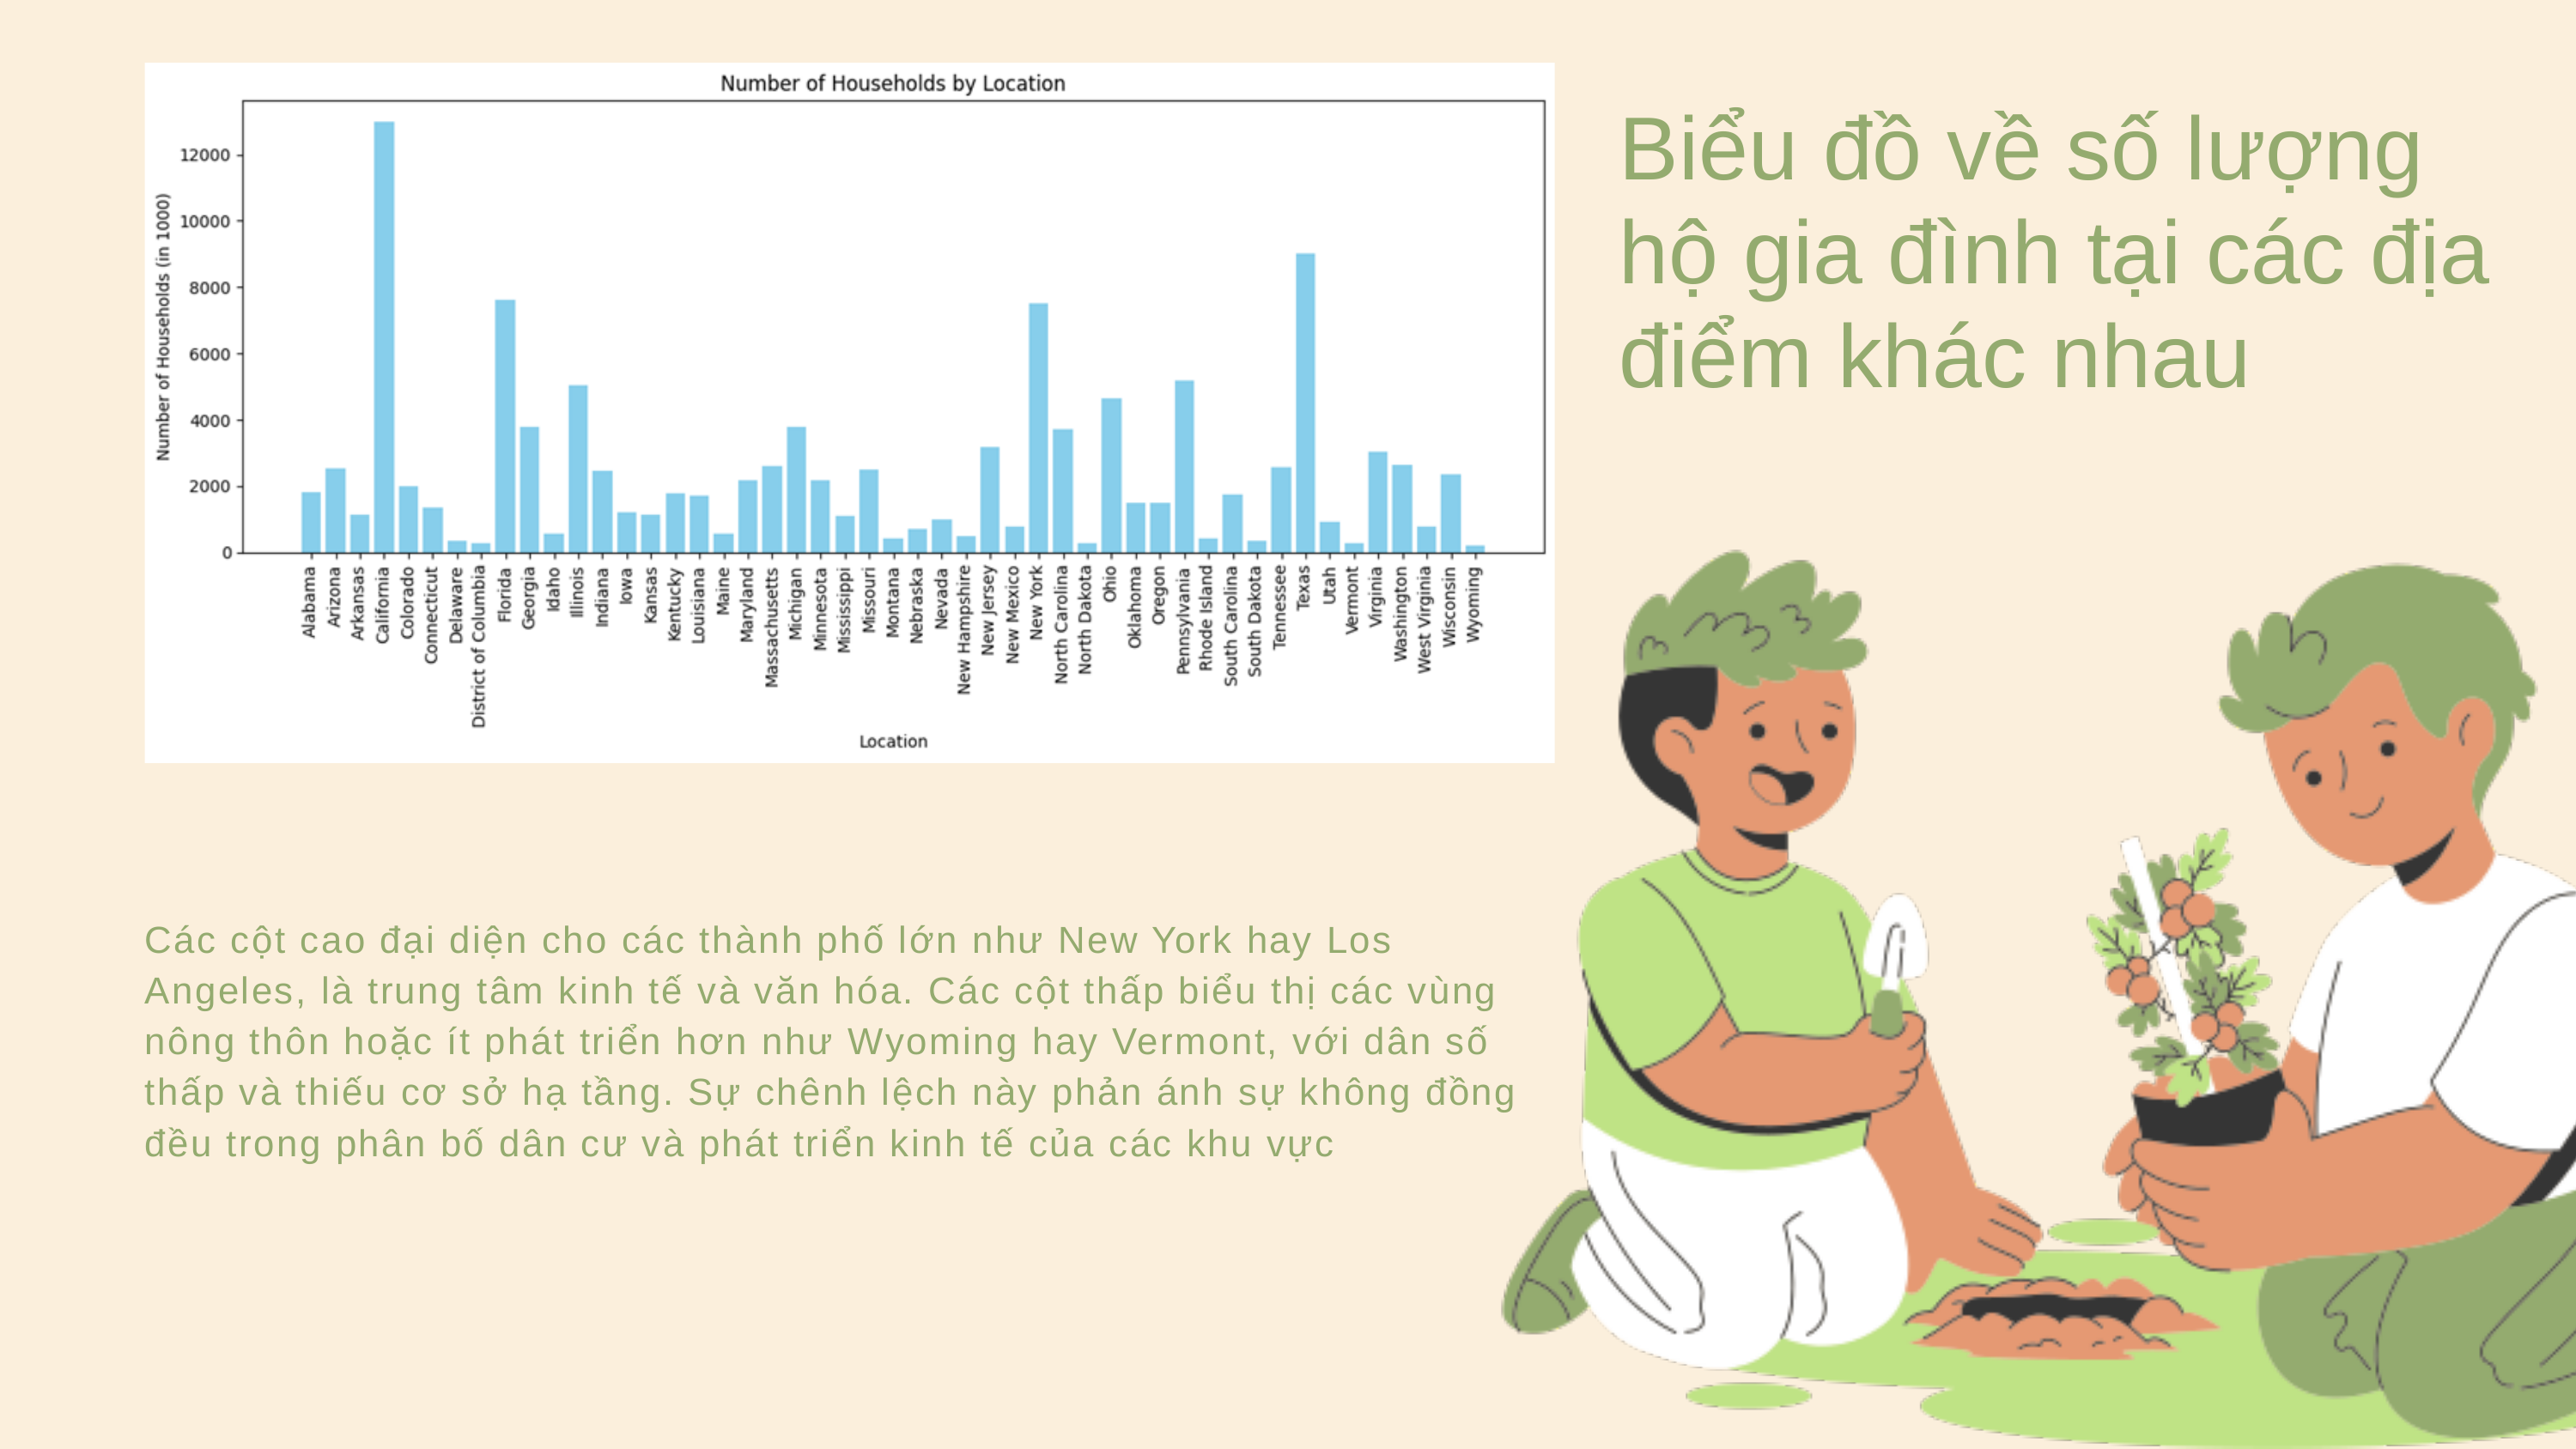

Biểu đồ về số lượng hộ gia đình tại các địa điểm khác nhau

Các cột cao đại diện cho các thành phố lớn như New York hay Los Angeles, là trung tâm kinh tế và văn hóa. Các cột thấp biểu thị các vùng nông thôn hoặc ít phát triển hơn như Wyoming hay Vermont, với dân số thấp và thiếu cơ sở hạ tầng. Sự chênh lệch này phản ánh sự không đồng đều trong phân bố dân cư và phát triển kinh tế của các khu vực